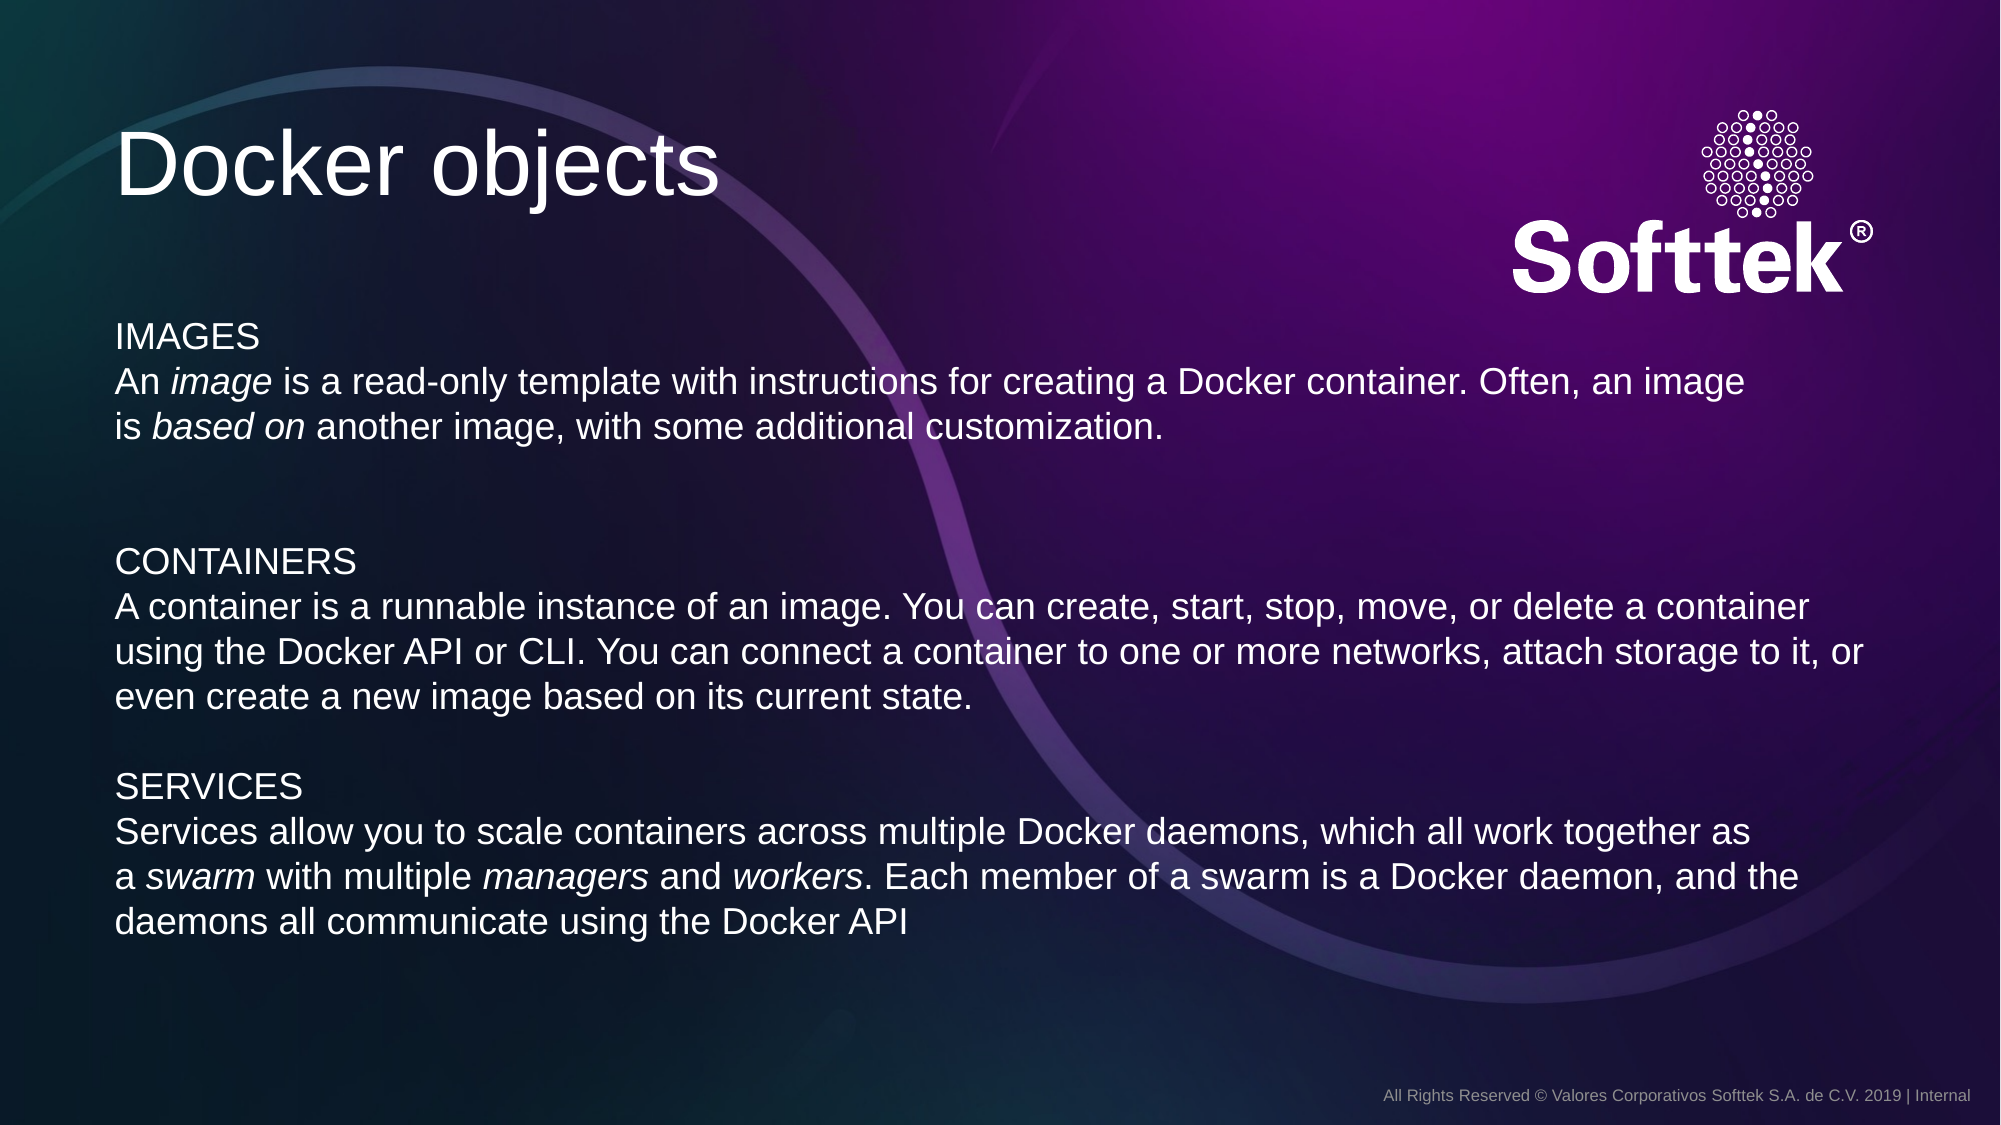

Docker objects
IMAGES
An image is a read-only template with instructions for creating a Docker container. Often, an image is based on another image, with some additional customization.

CONTAINERS
A container is a runnable instance of an image. You can create, start, stop, move, or delete a container using the Docker API or CLI. You can connect a container to one or more networks, attach storage to it, or even create a new image based on its current state.

SERVICES
Services allow you to scale containers across multiple Docker daemons, which all work together as a swarm with multiple managers and workers. Each member of a swarm is a Docker daemon, and the daemons all communicate using the Docker API